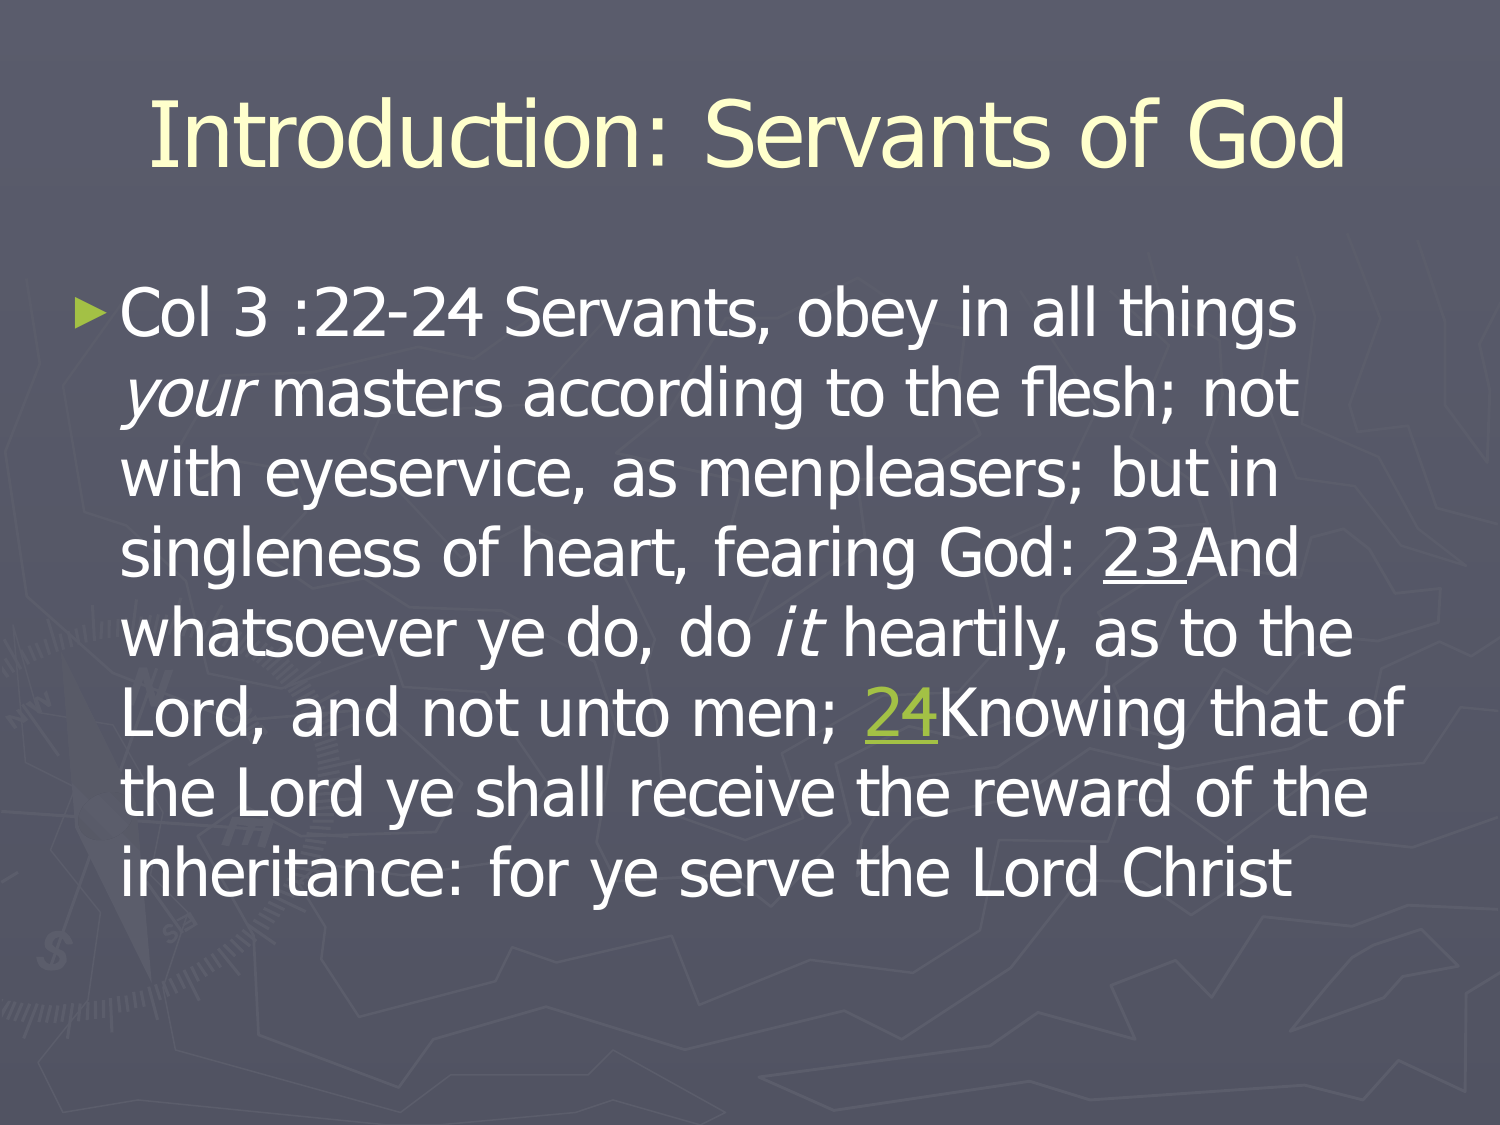

# Introduction: Servants of God
Col 3 :22-24 Servants, obey in all things your masters according to the flesh; not with eyeservice, as menpleasers; but in singleness of heart, fearing God: 23And whatsoever ye do, do it heartily, as to the Lord, and not unto men; 24Knowing that of the Lord ye shall receive the reward of the inheritance: for ye serve the Lord Christ